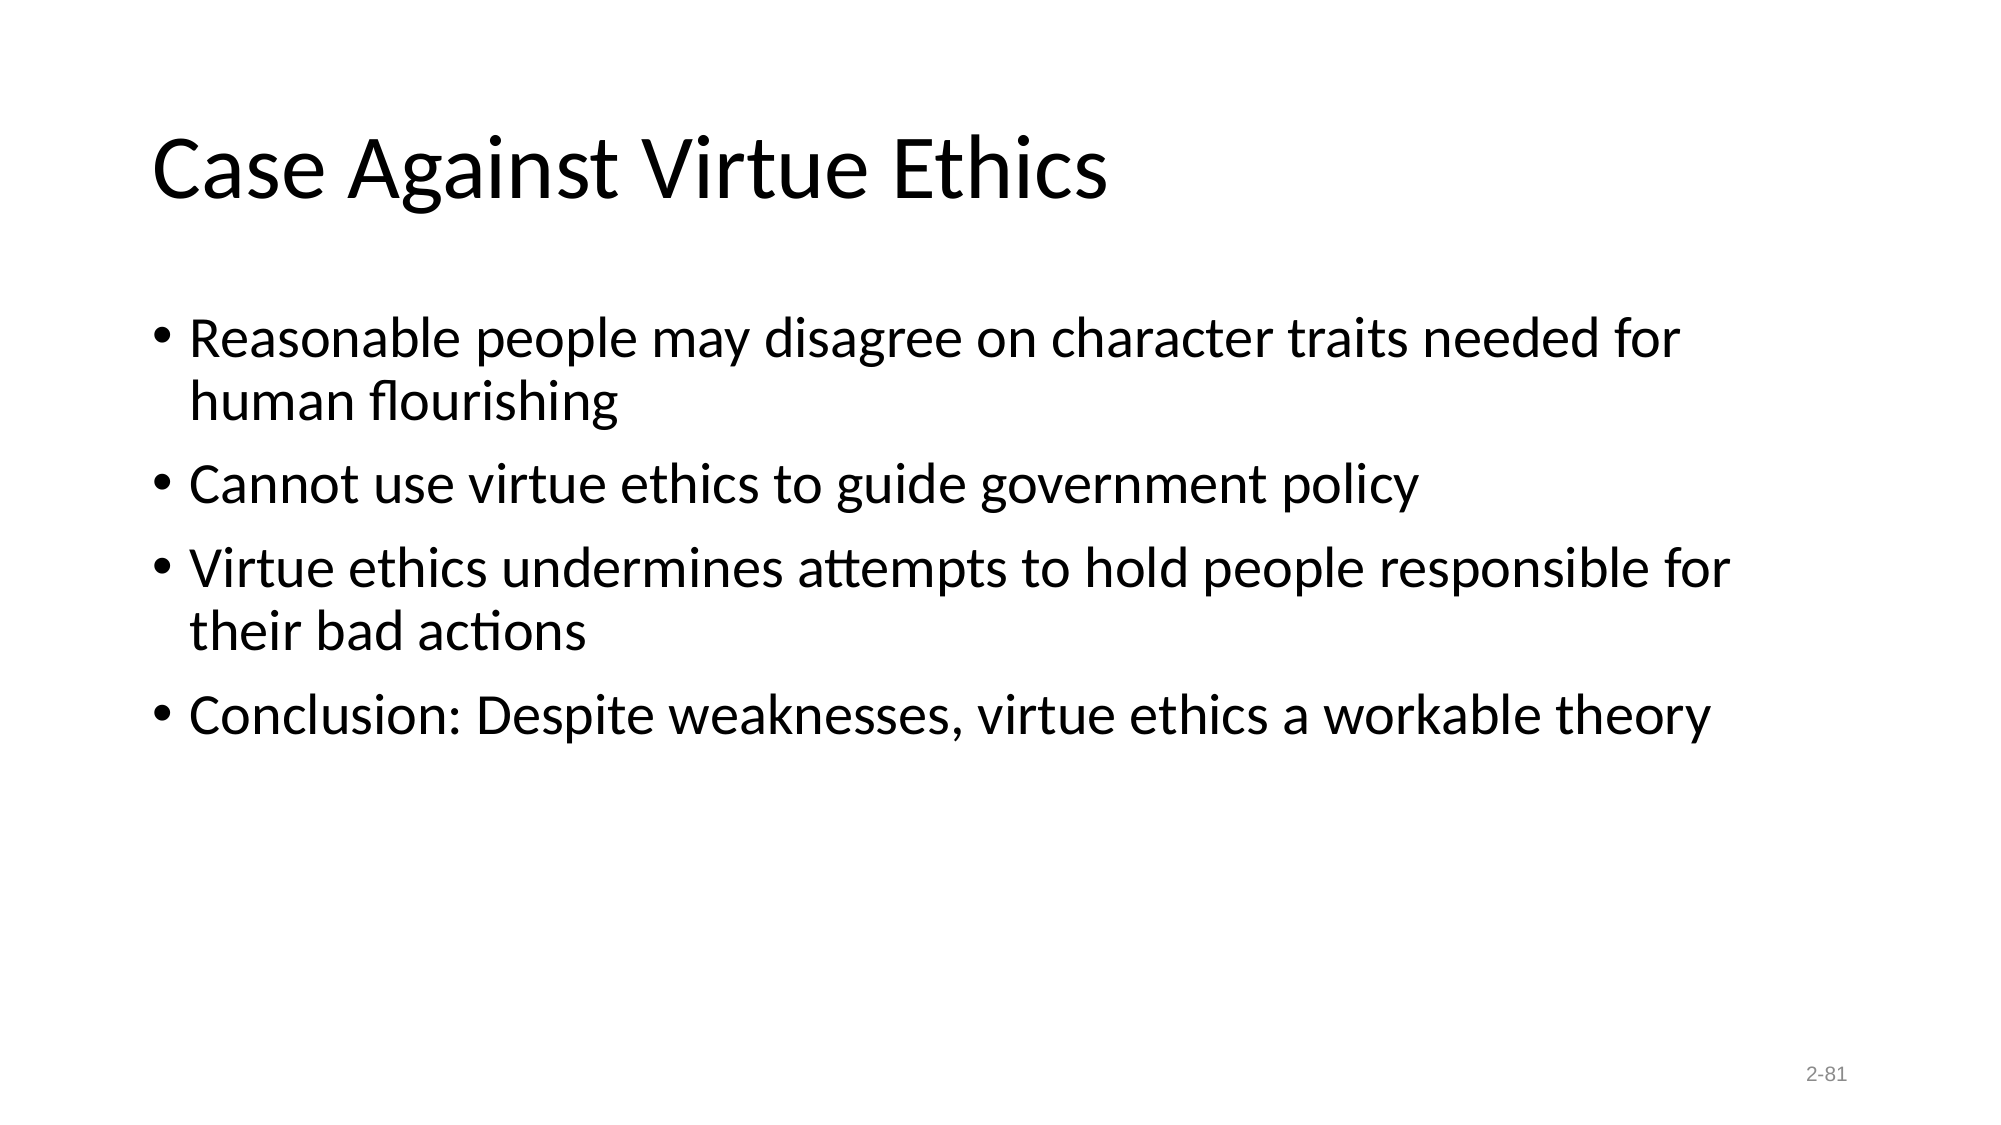

# Case Against Virtue Ethics
Reasonable people may disagree on character traits needed for human flourishing
Cannot use virtue ethics to guide government policy
Virtue ethics undermines attempts to hold people responsible for their bad actions
Conclusion: Despite weaknesses, virtue ethics a workable theory

2-81